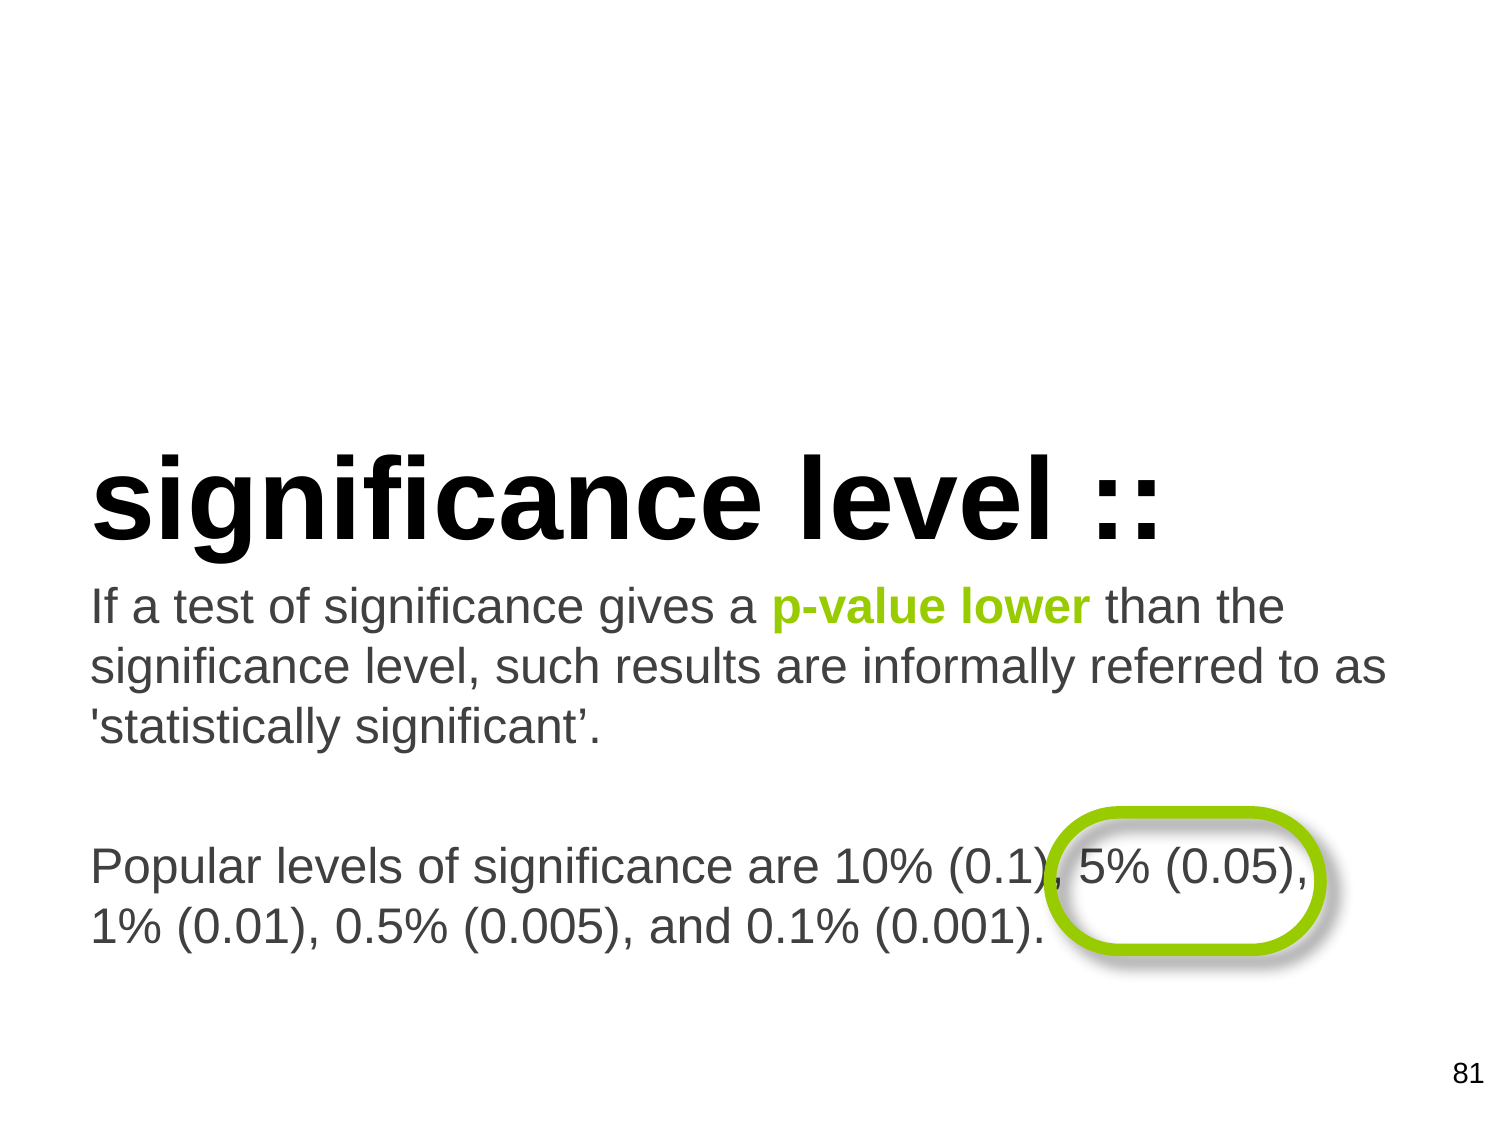

significance level ::
If a test of significance gives a p-value lower than the significance level, such results are informally referred to as 'statistically significant’.

Popular levels of significance are 10% (0.1), 5% (0.05),
1% (0.01), 0.5% (0.005), and 0.1% (0.001).

81